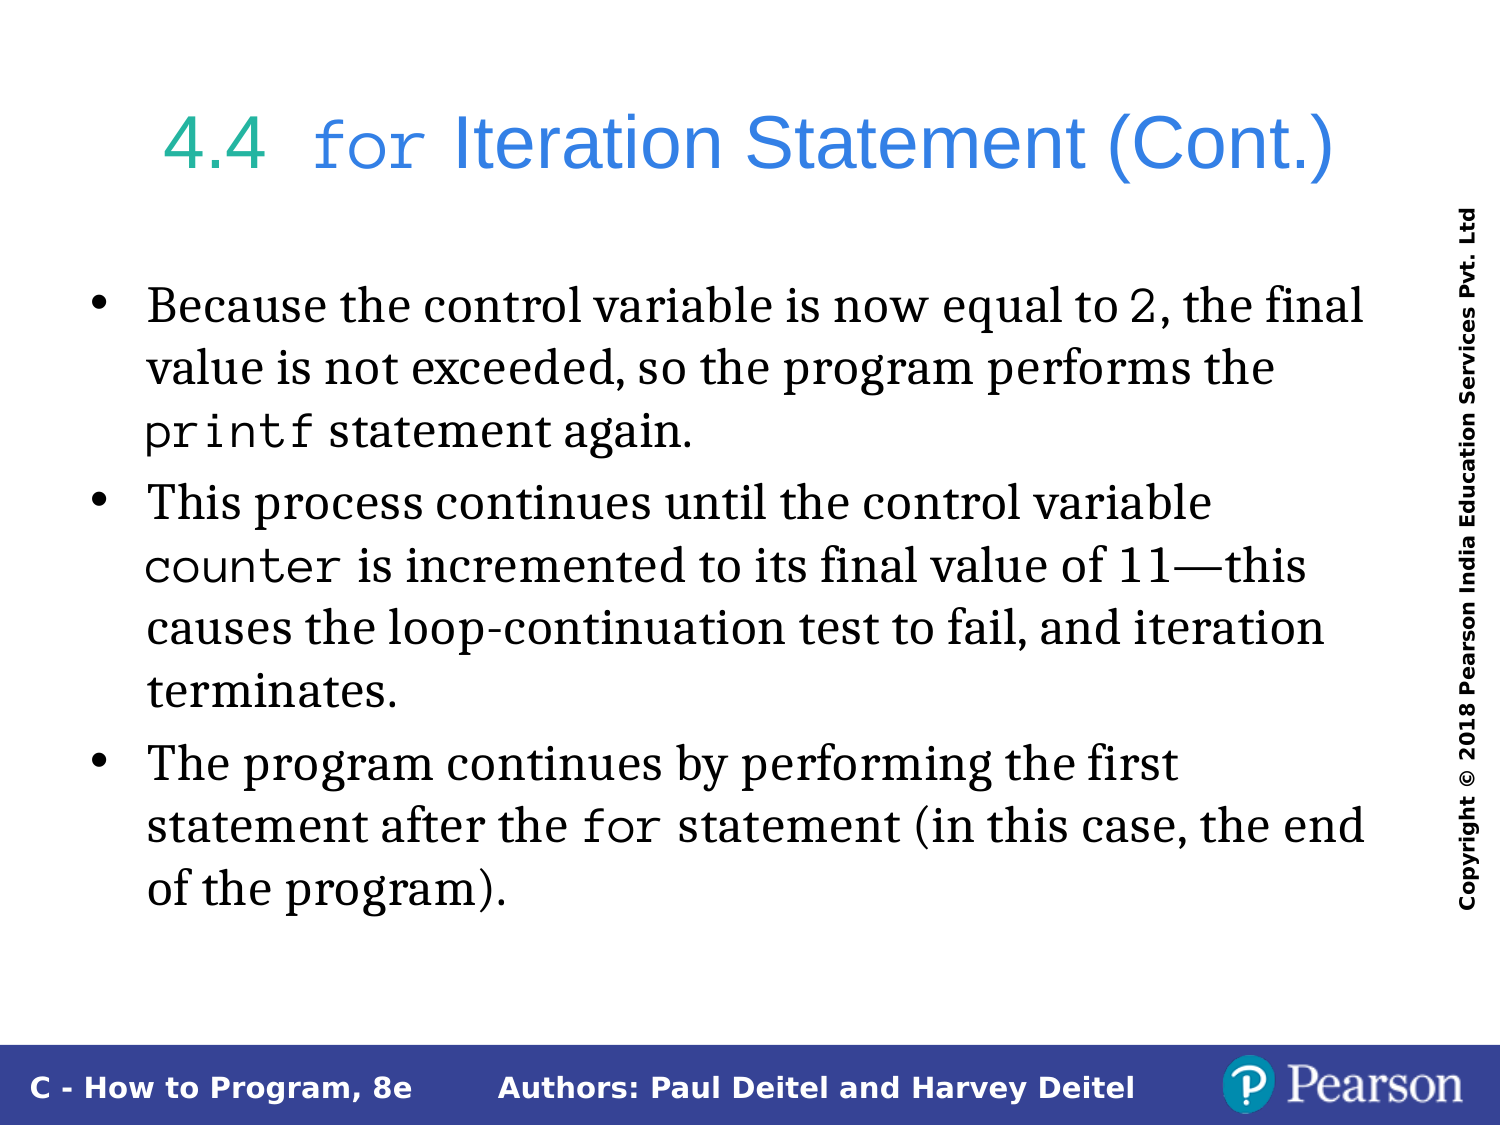

# 4.4  for Iteration Statement (Cont.)
Because the control variable is now equal to 2, the final value is not exceeded, so the program performs the printf statement again.
This process continues until the control variable counter is incremented to its final value of 11—this causes the loop-continuation test to fail, and iteration terminates.
The program continues by performing the first statement after the for statement (in this case, the end of the program).